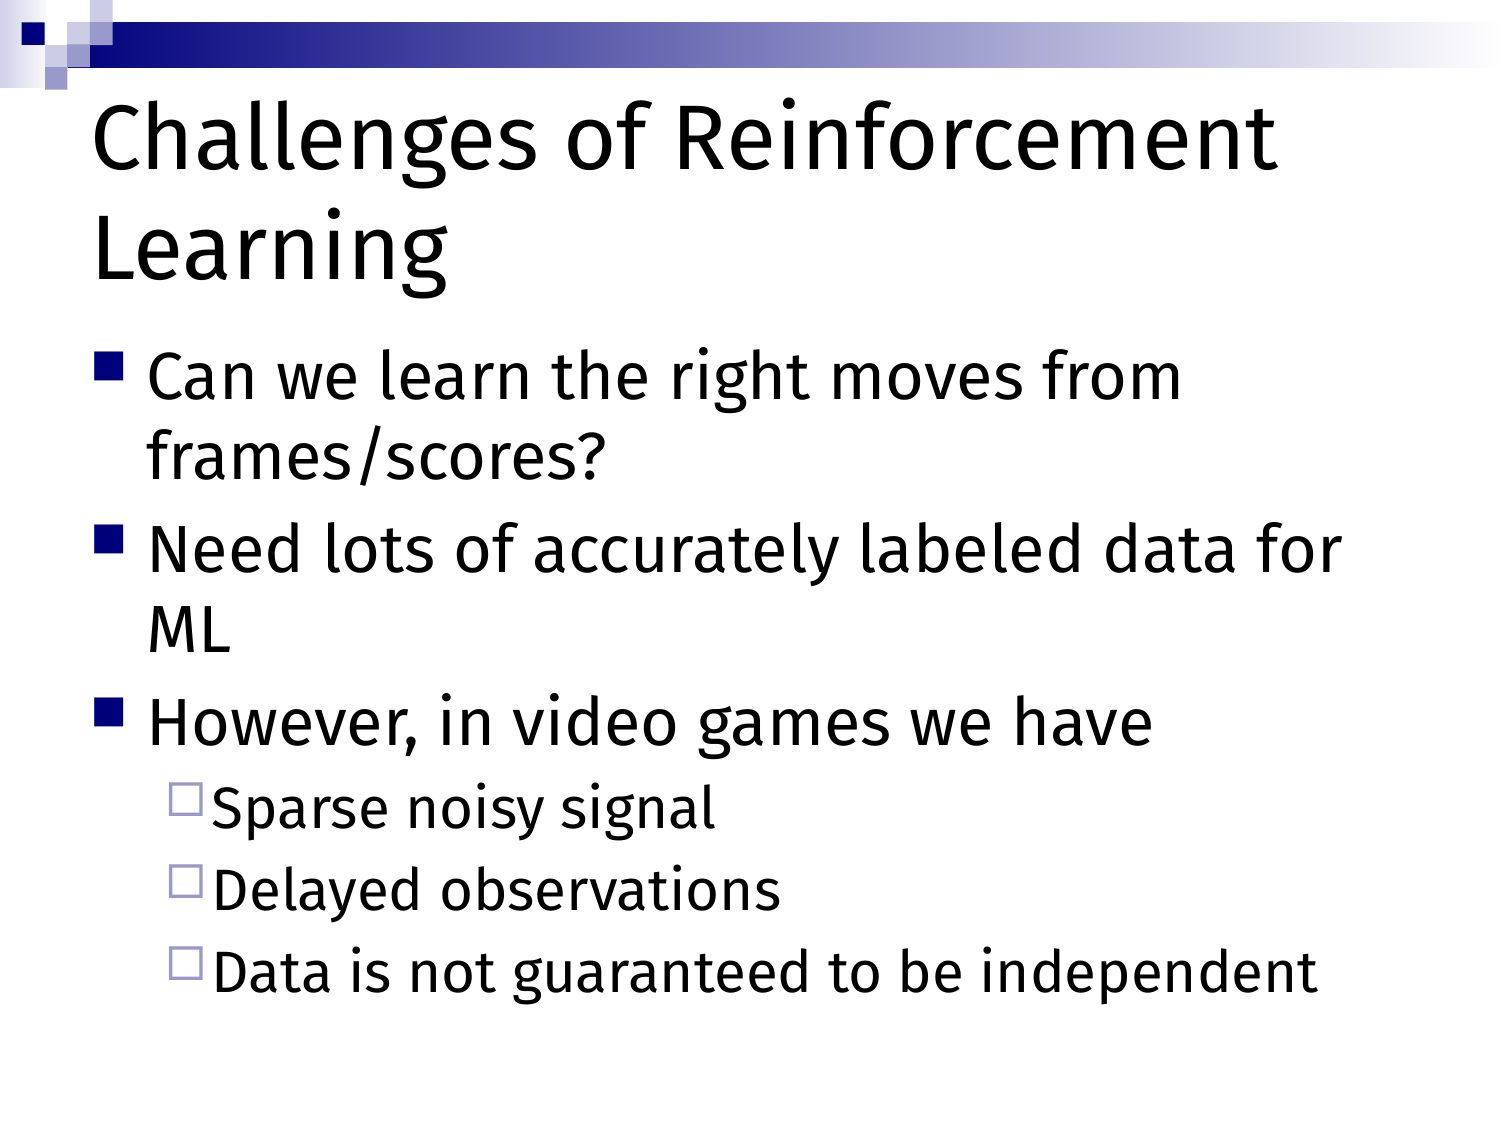

# Challenges of Reinforcement Learning
Can we learn the right moves from frames/scores?
Need lots of accurately labeled data for ML
However, in video games we have
Sparse noisy signal
Delayed observations
Data is not guaranteed to be independent